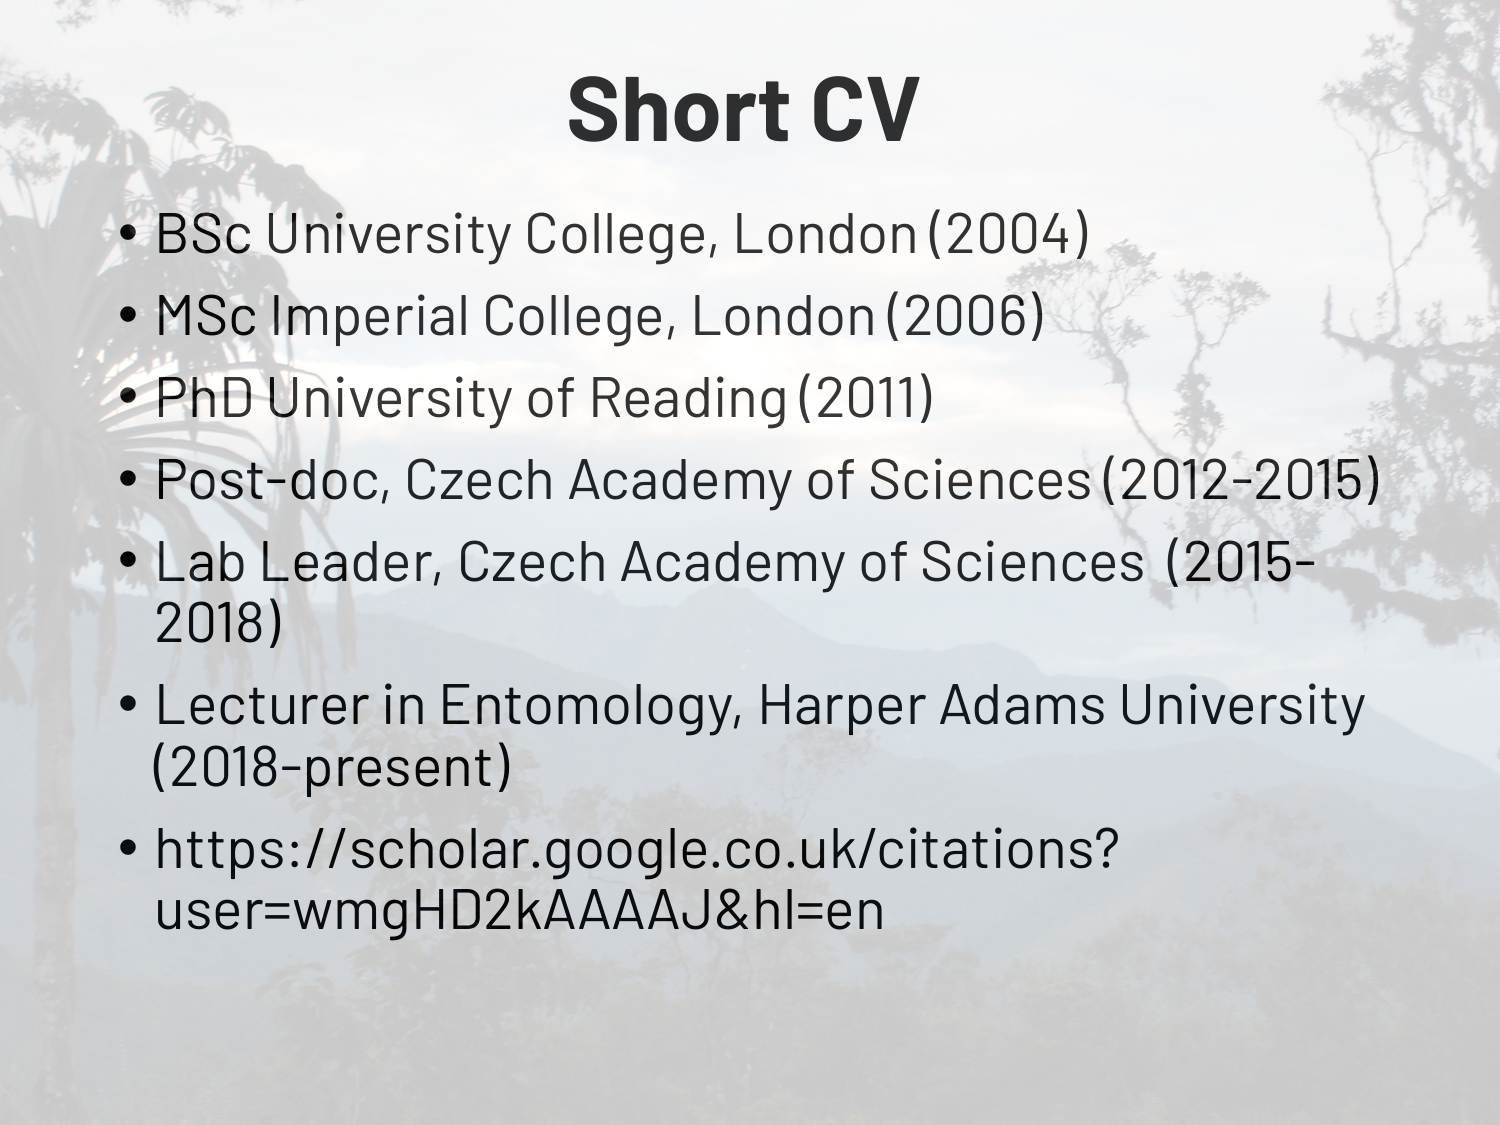

# Short CV
BSc University College, London (2004)
MSc Imperial College, London (2006)
PhD University of Reading (2011)
Post-doc, Czech Academy of Sciences (2012-2015)
Lab Leader, Czech Academy of Sciences  (2015-2018)
Lecturer in Entomology, Harper Adams University (2018-present)
https://scholar.google.co.uk/citations?user=wmgHD2kAAAAJ&hl=en